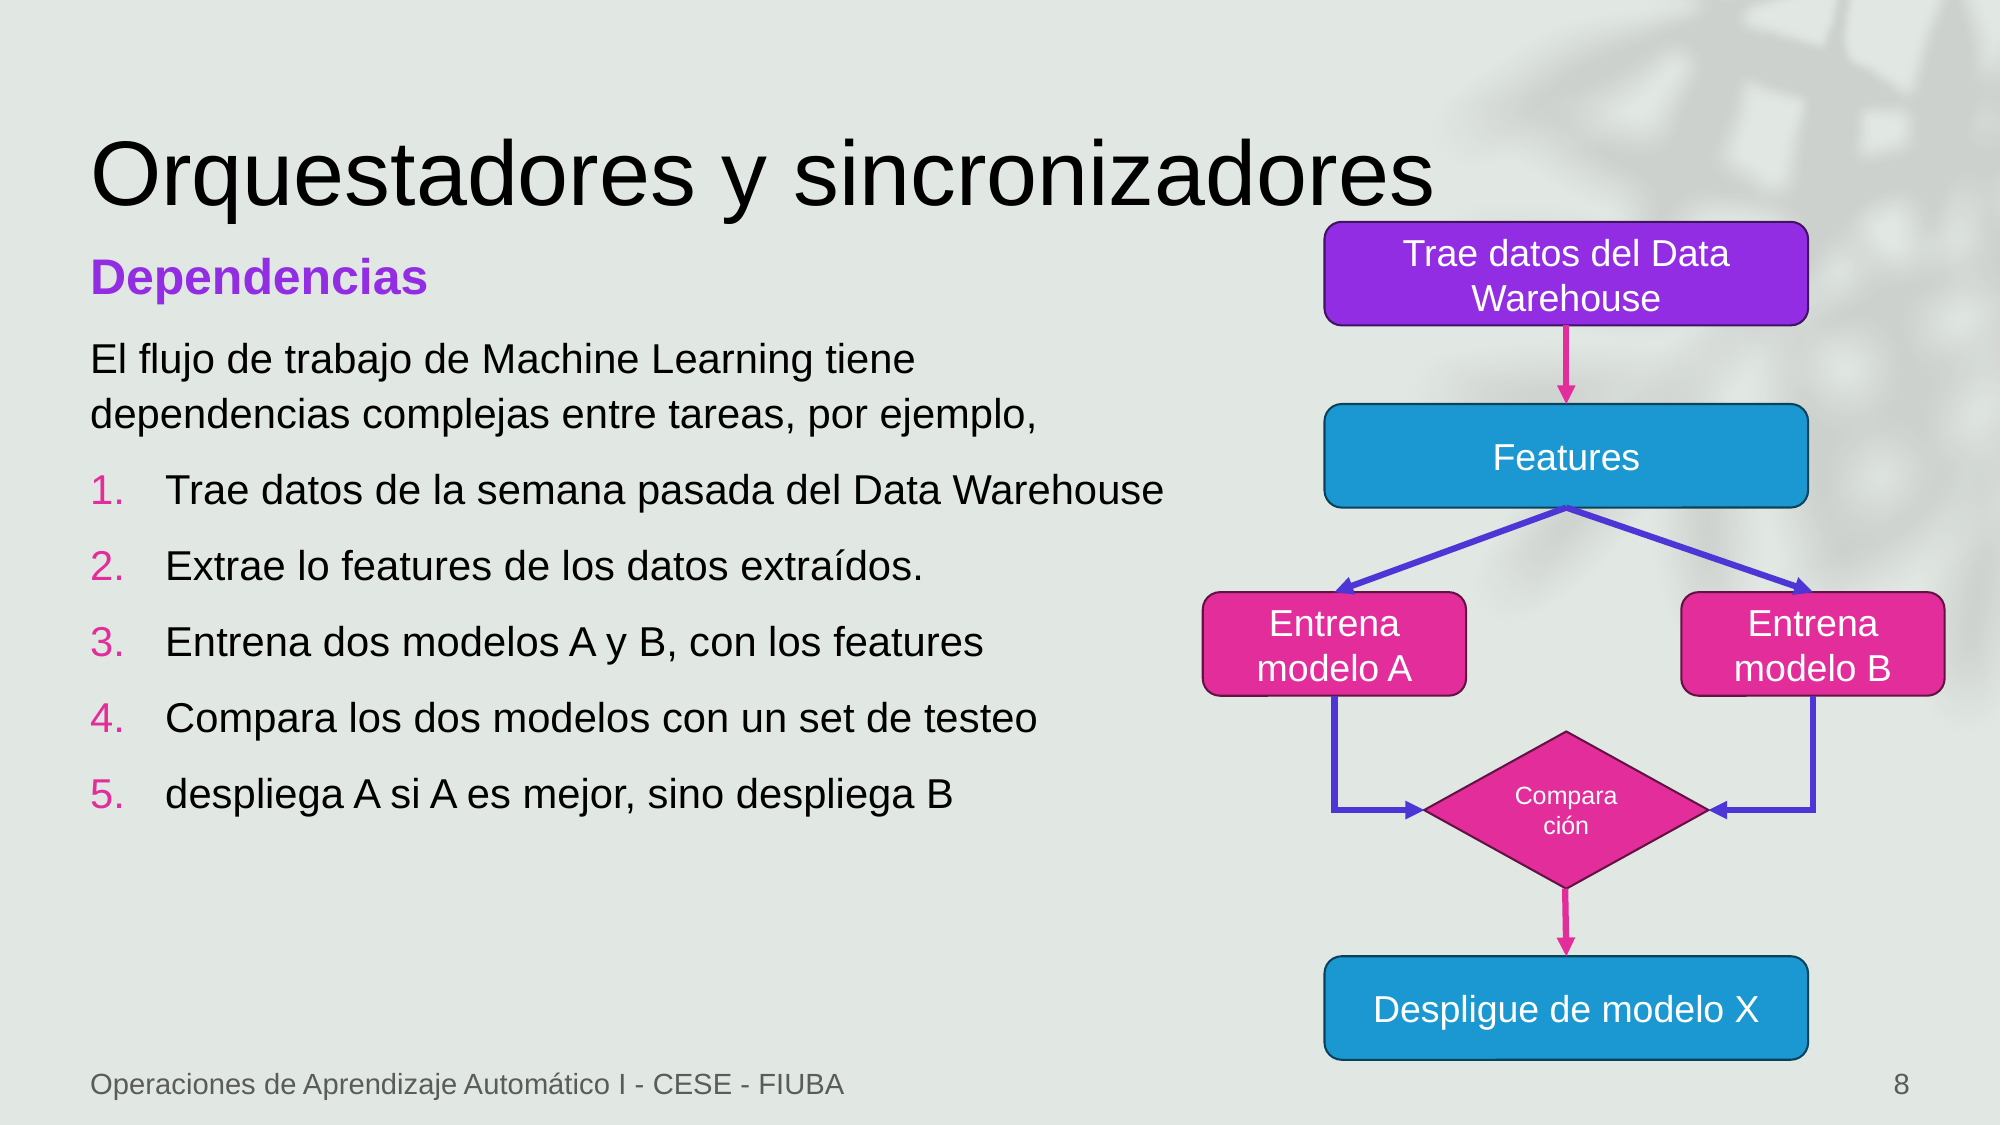

# Orquestadores y sincronizadores
Trae datos del Data Warehouse
Dependencias
El flujo de trabajo de Machine Learning tiene dependencias complejas entre tareas, por ejemplo,
Trae datos de la semana pasada del Data Warehouse
Extrae lo features de los datos extraídos.
Entrena dos modelos A y B, con los features
Compara los dos modelos con un set de testeo
despliega A si A es mejor, sino despliega B
Features
Entrena modelo A
Entrena modelo B
Comparación
Despligue de modelo X
Operaciones de Aprendizaje Automático I - CESE - FIUBA
8